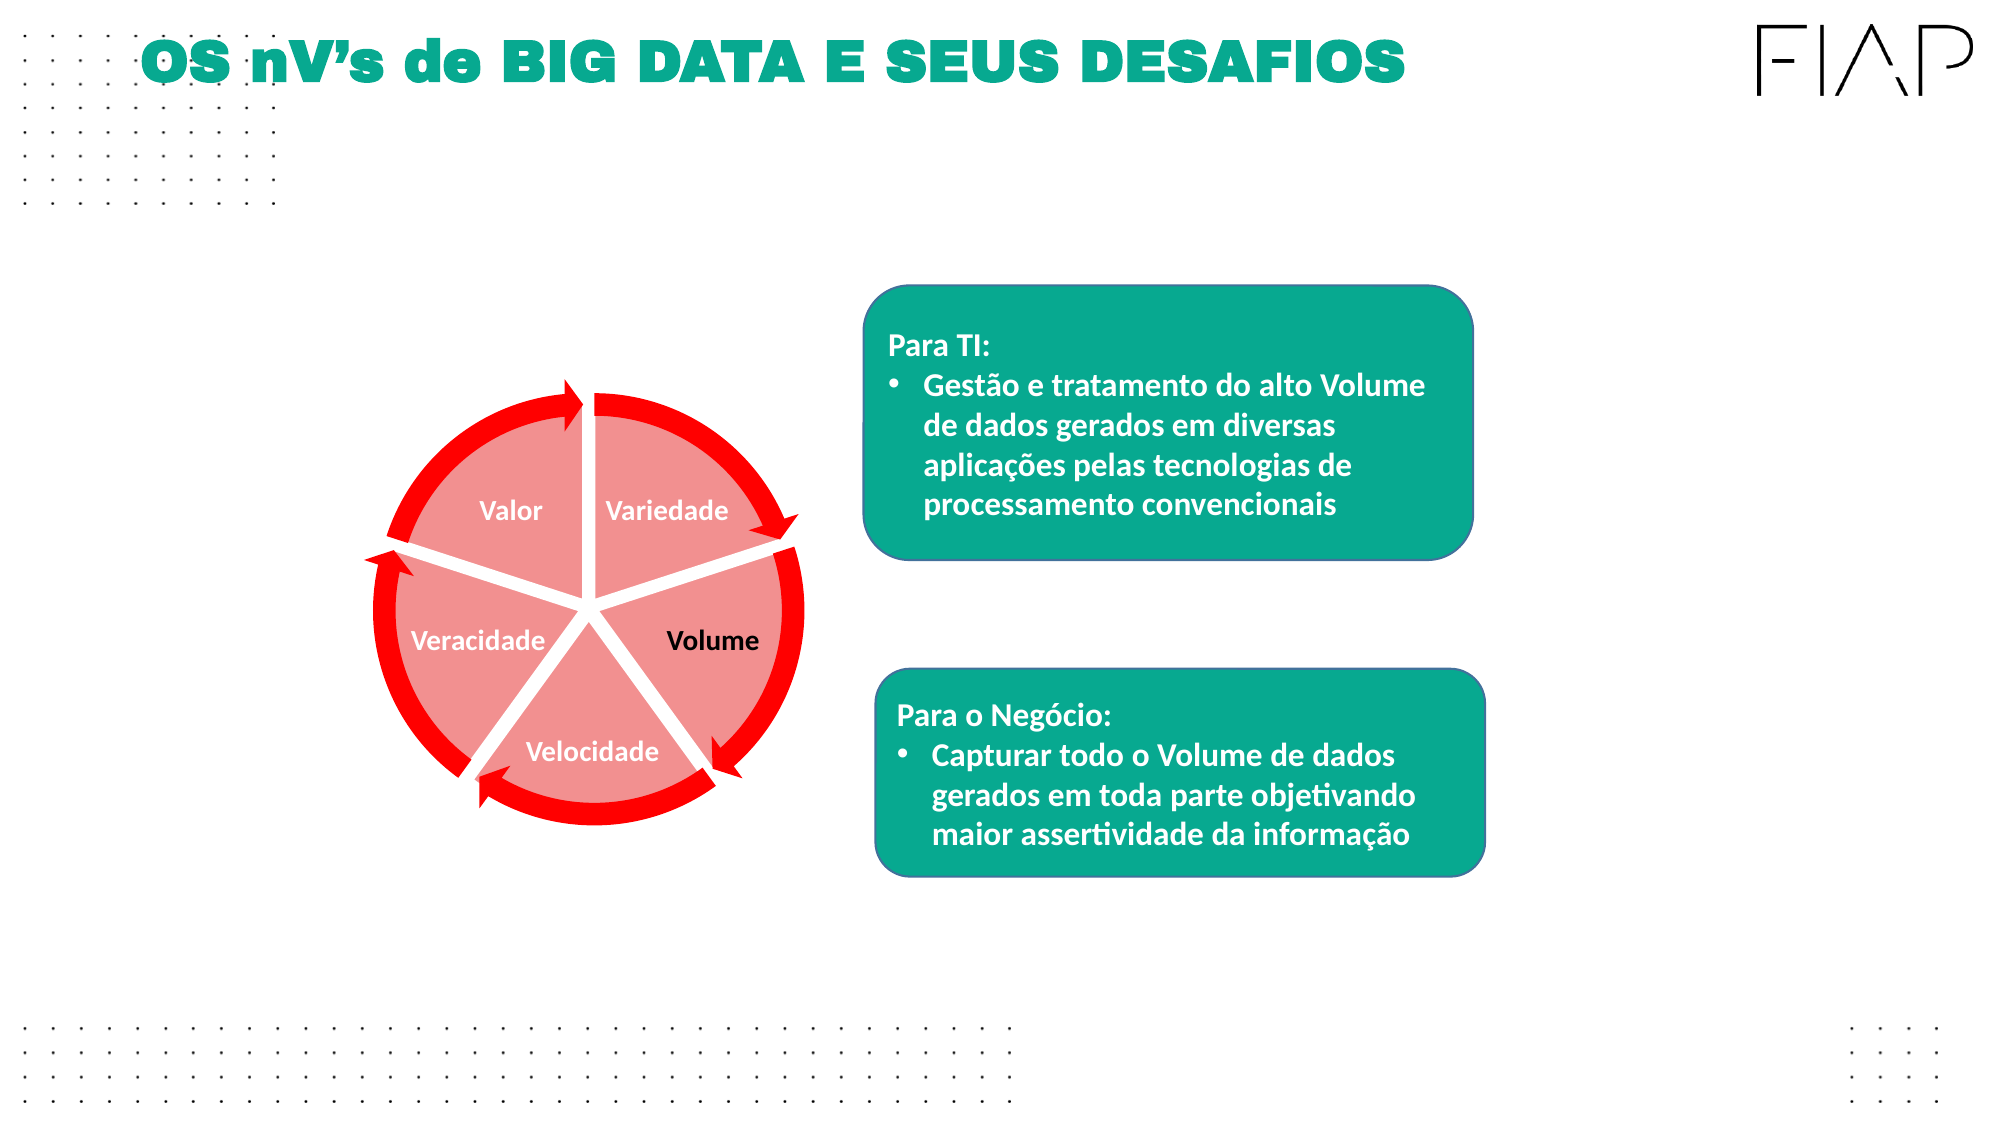

OS nV’s de BIG DATA E SEUS DESAFIOS
Para TI:
Gestão e tratamento do alto Volume de dados gerados em diversas aplicações pelas tecnologias de processamento convencionais

Valor
Variedade
Veracidade
Volume
Velocidade

Para o Negócio:
Capturar todo o Volume de dados gerados em toda parte objetivando maior assertividade da informação